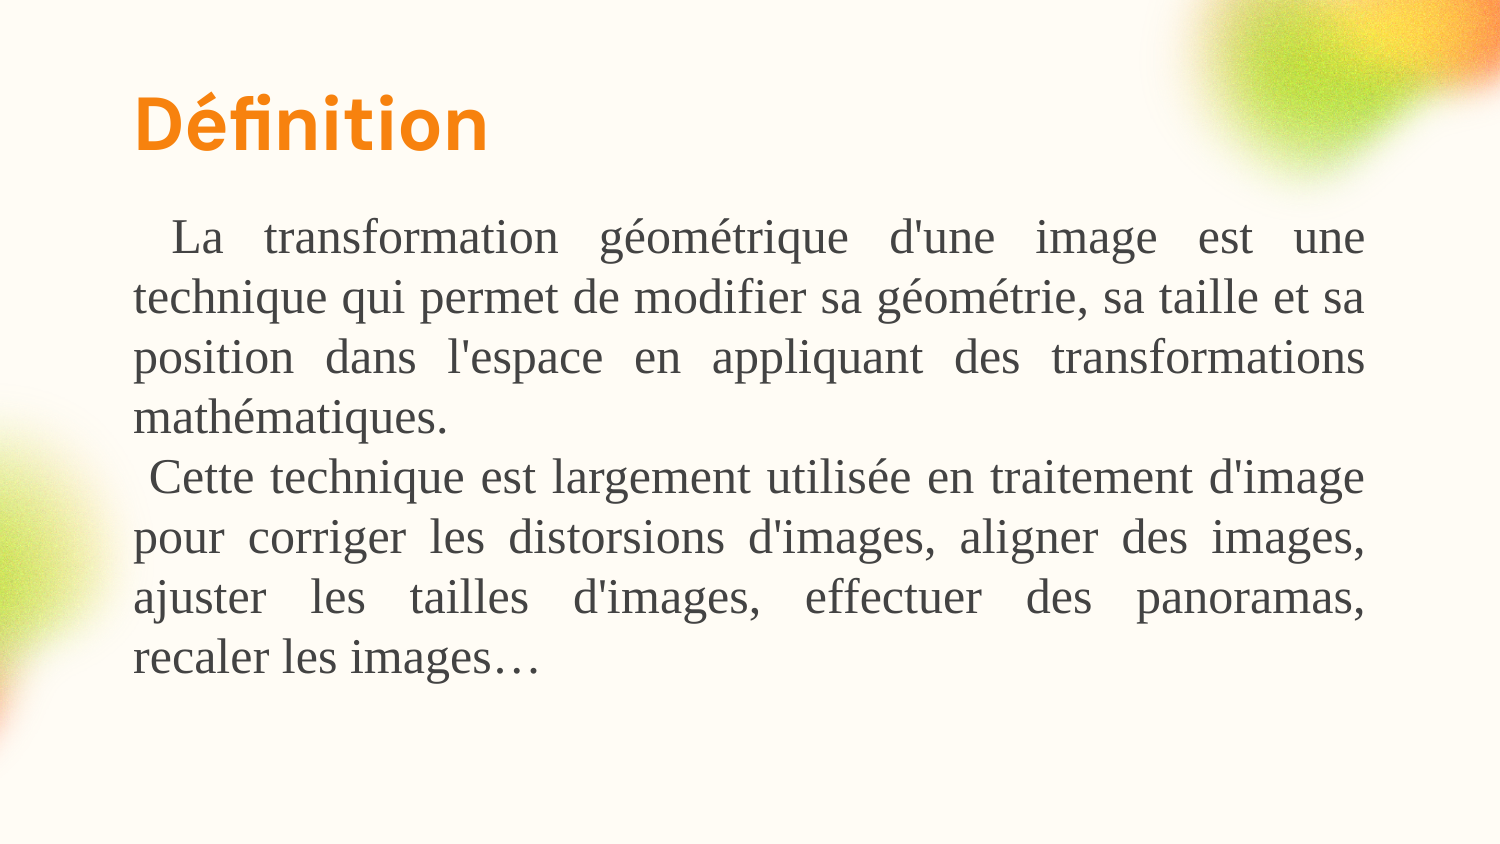

# Définition
 La transformation géométrique d'une image est une technique qui permet de modifier sa géométrie, sa taille et sa position dans l'espace en appliquant des transformations mathématiques.
 Cette technique est largement utilisée en traitement d'image pour corriger les distorsions d'images, aligner des images, ajuster les tailles d'images, effectuer des panoramas, recaler les images…